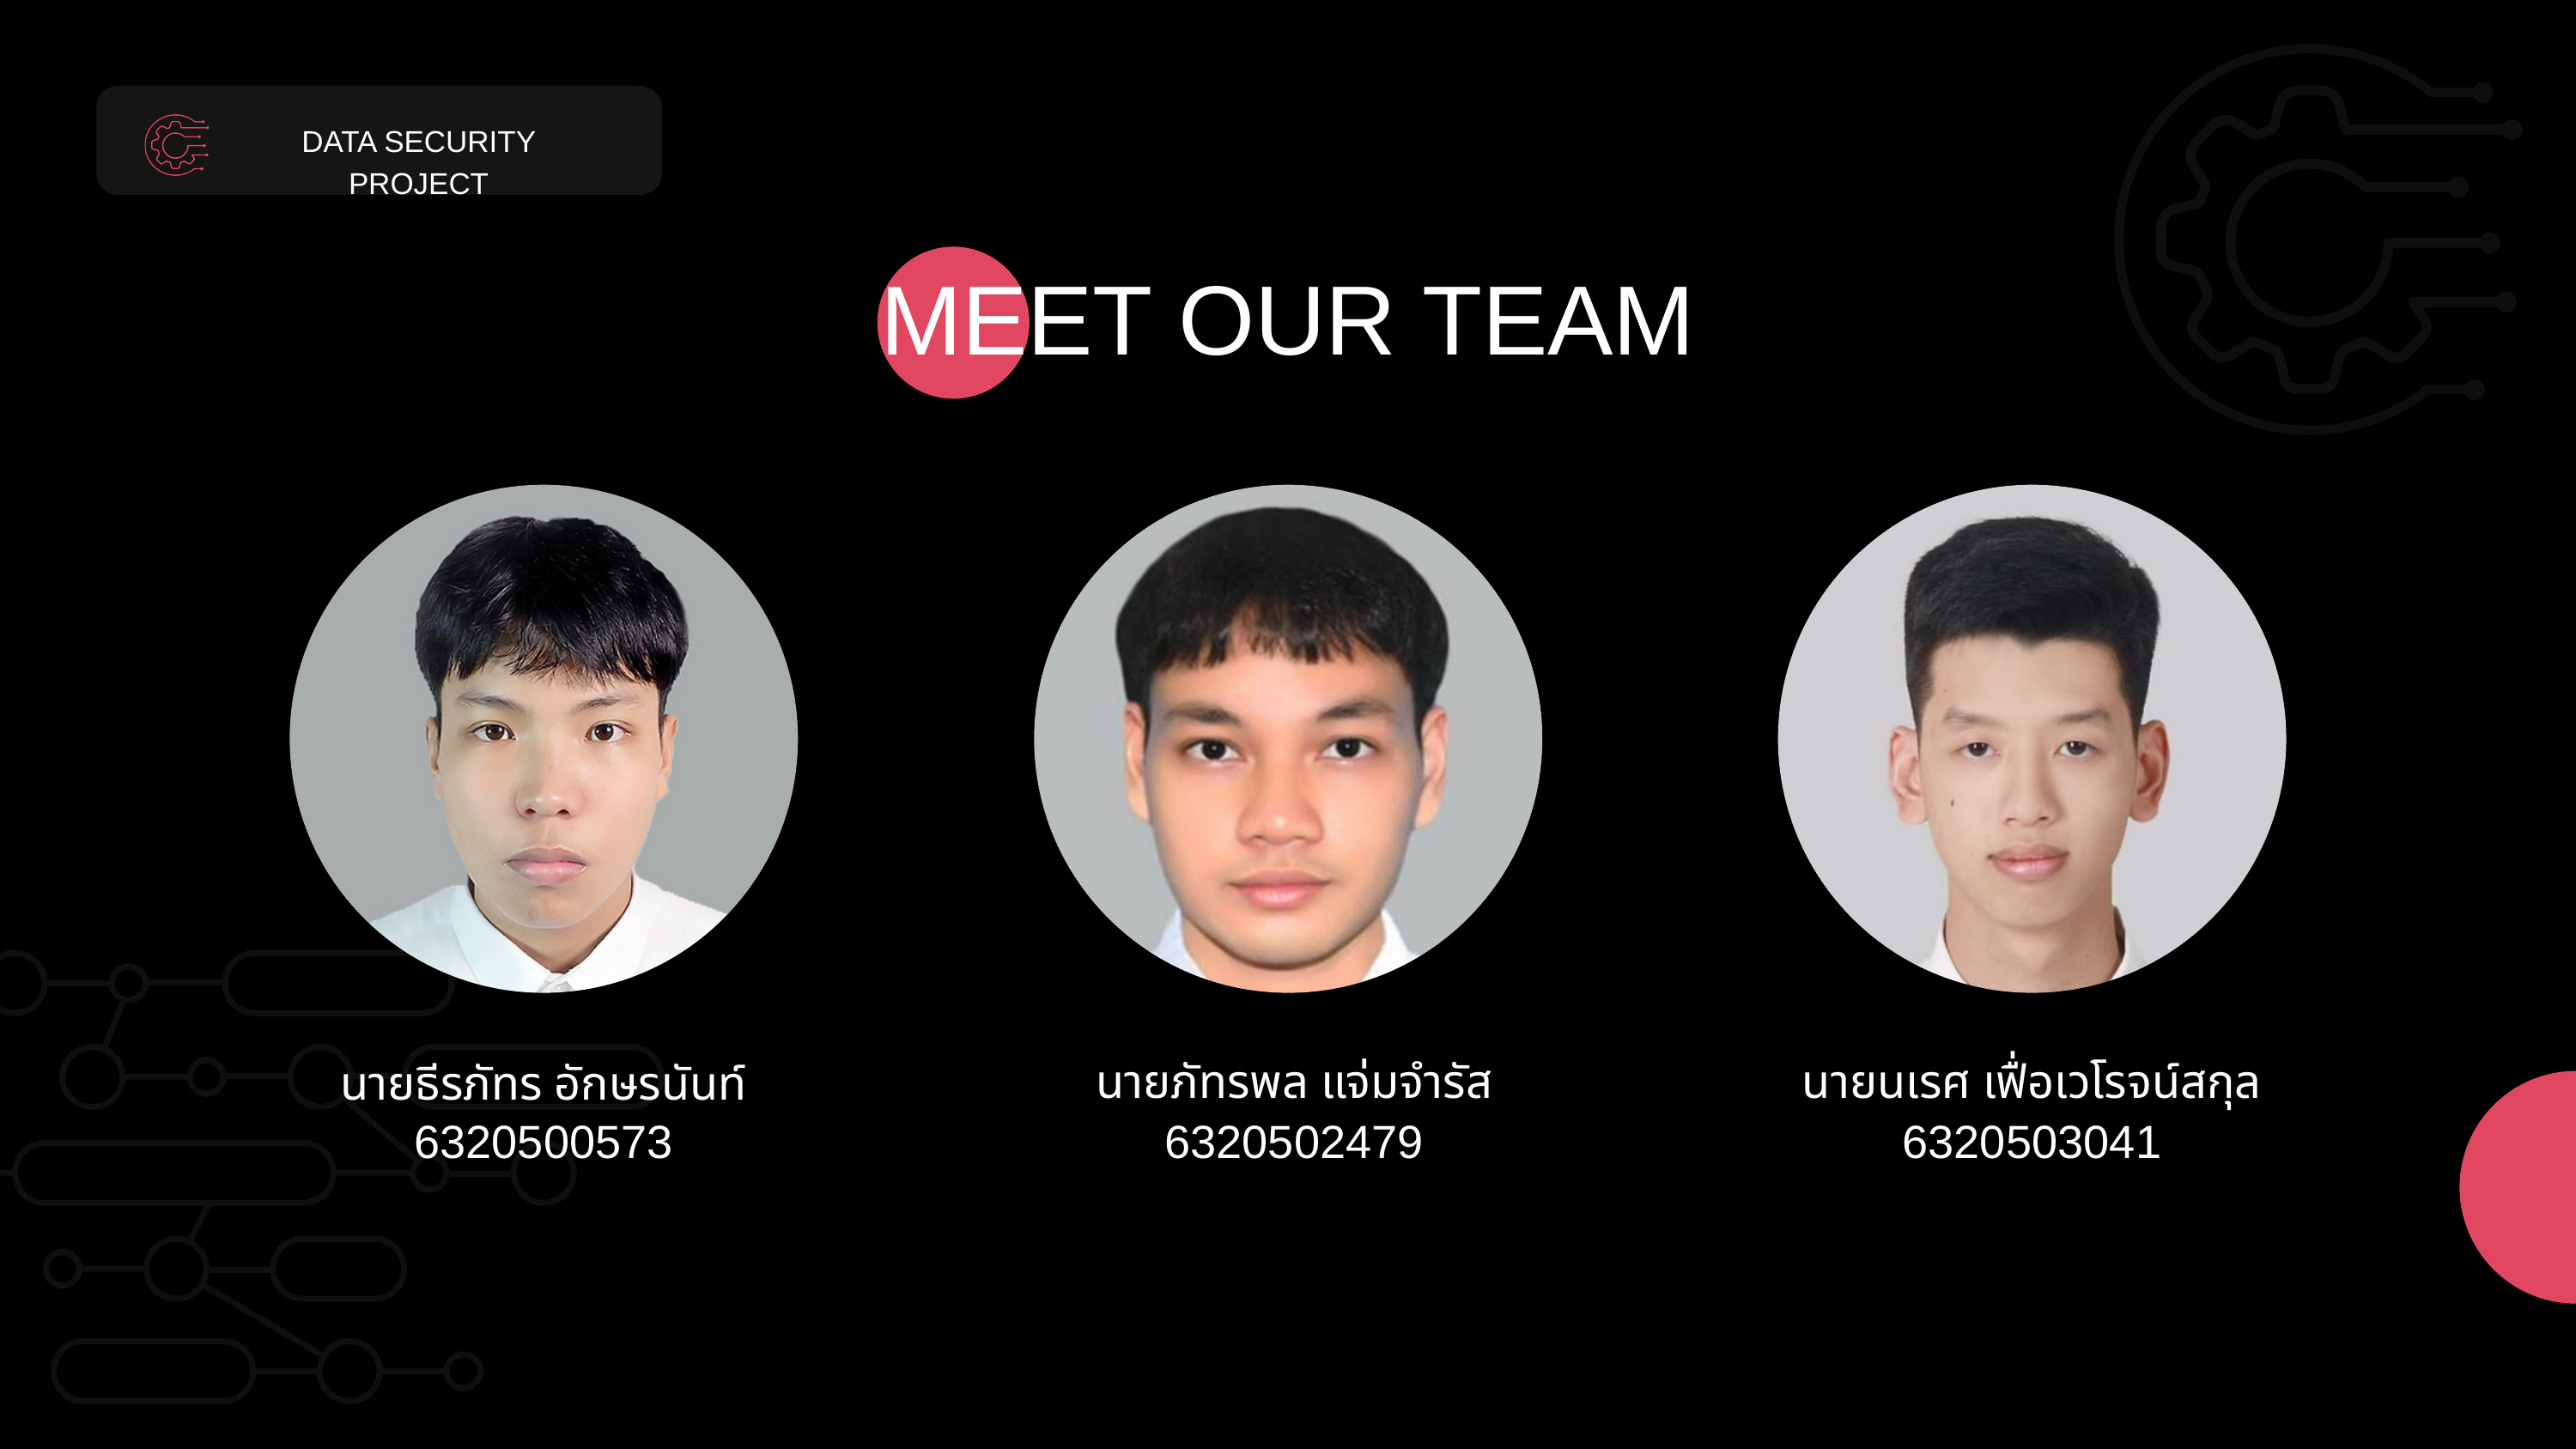

DATA SECURITY PROJECT

MEET OUR TEAM

นายภัทรพล แจ่มจำรัส
นายนเรศ เฟื่อเวโรจน์สกุล
นายธีรภัทร อักษรนันท์

6320500573
6320502479
6320503041